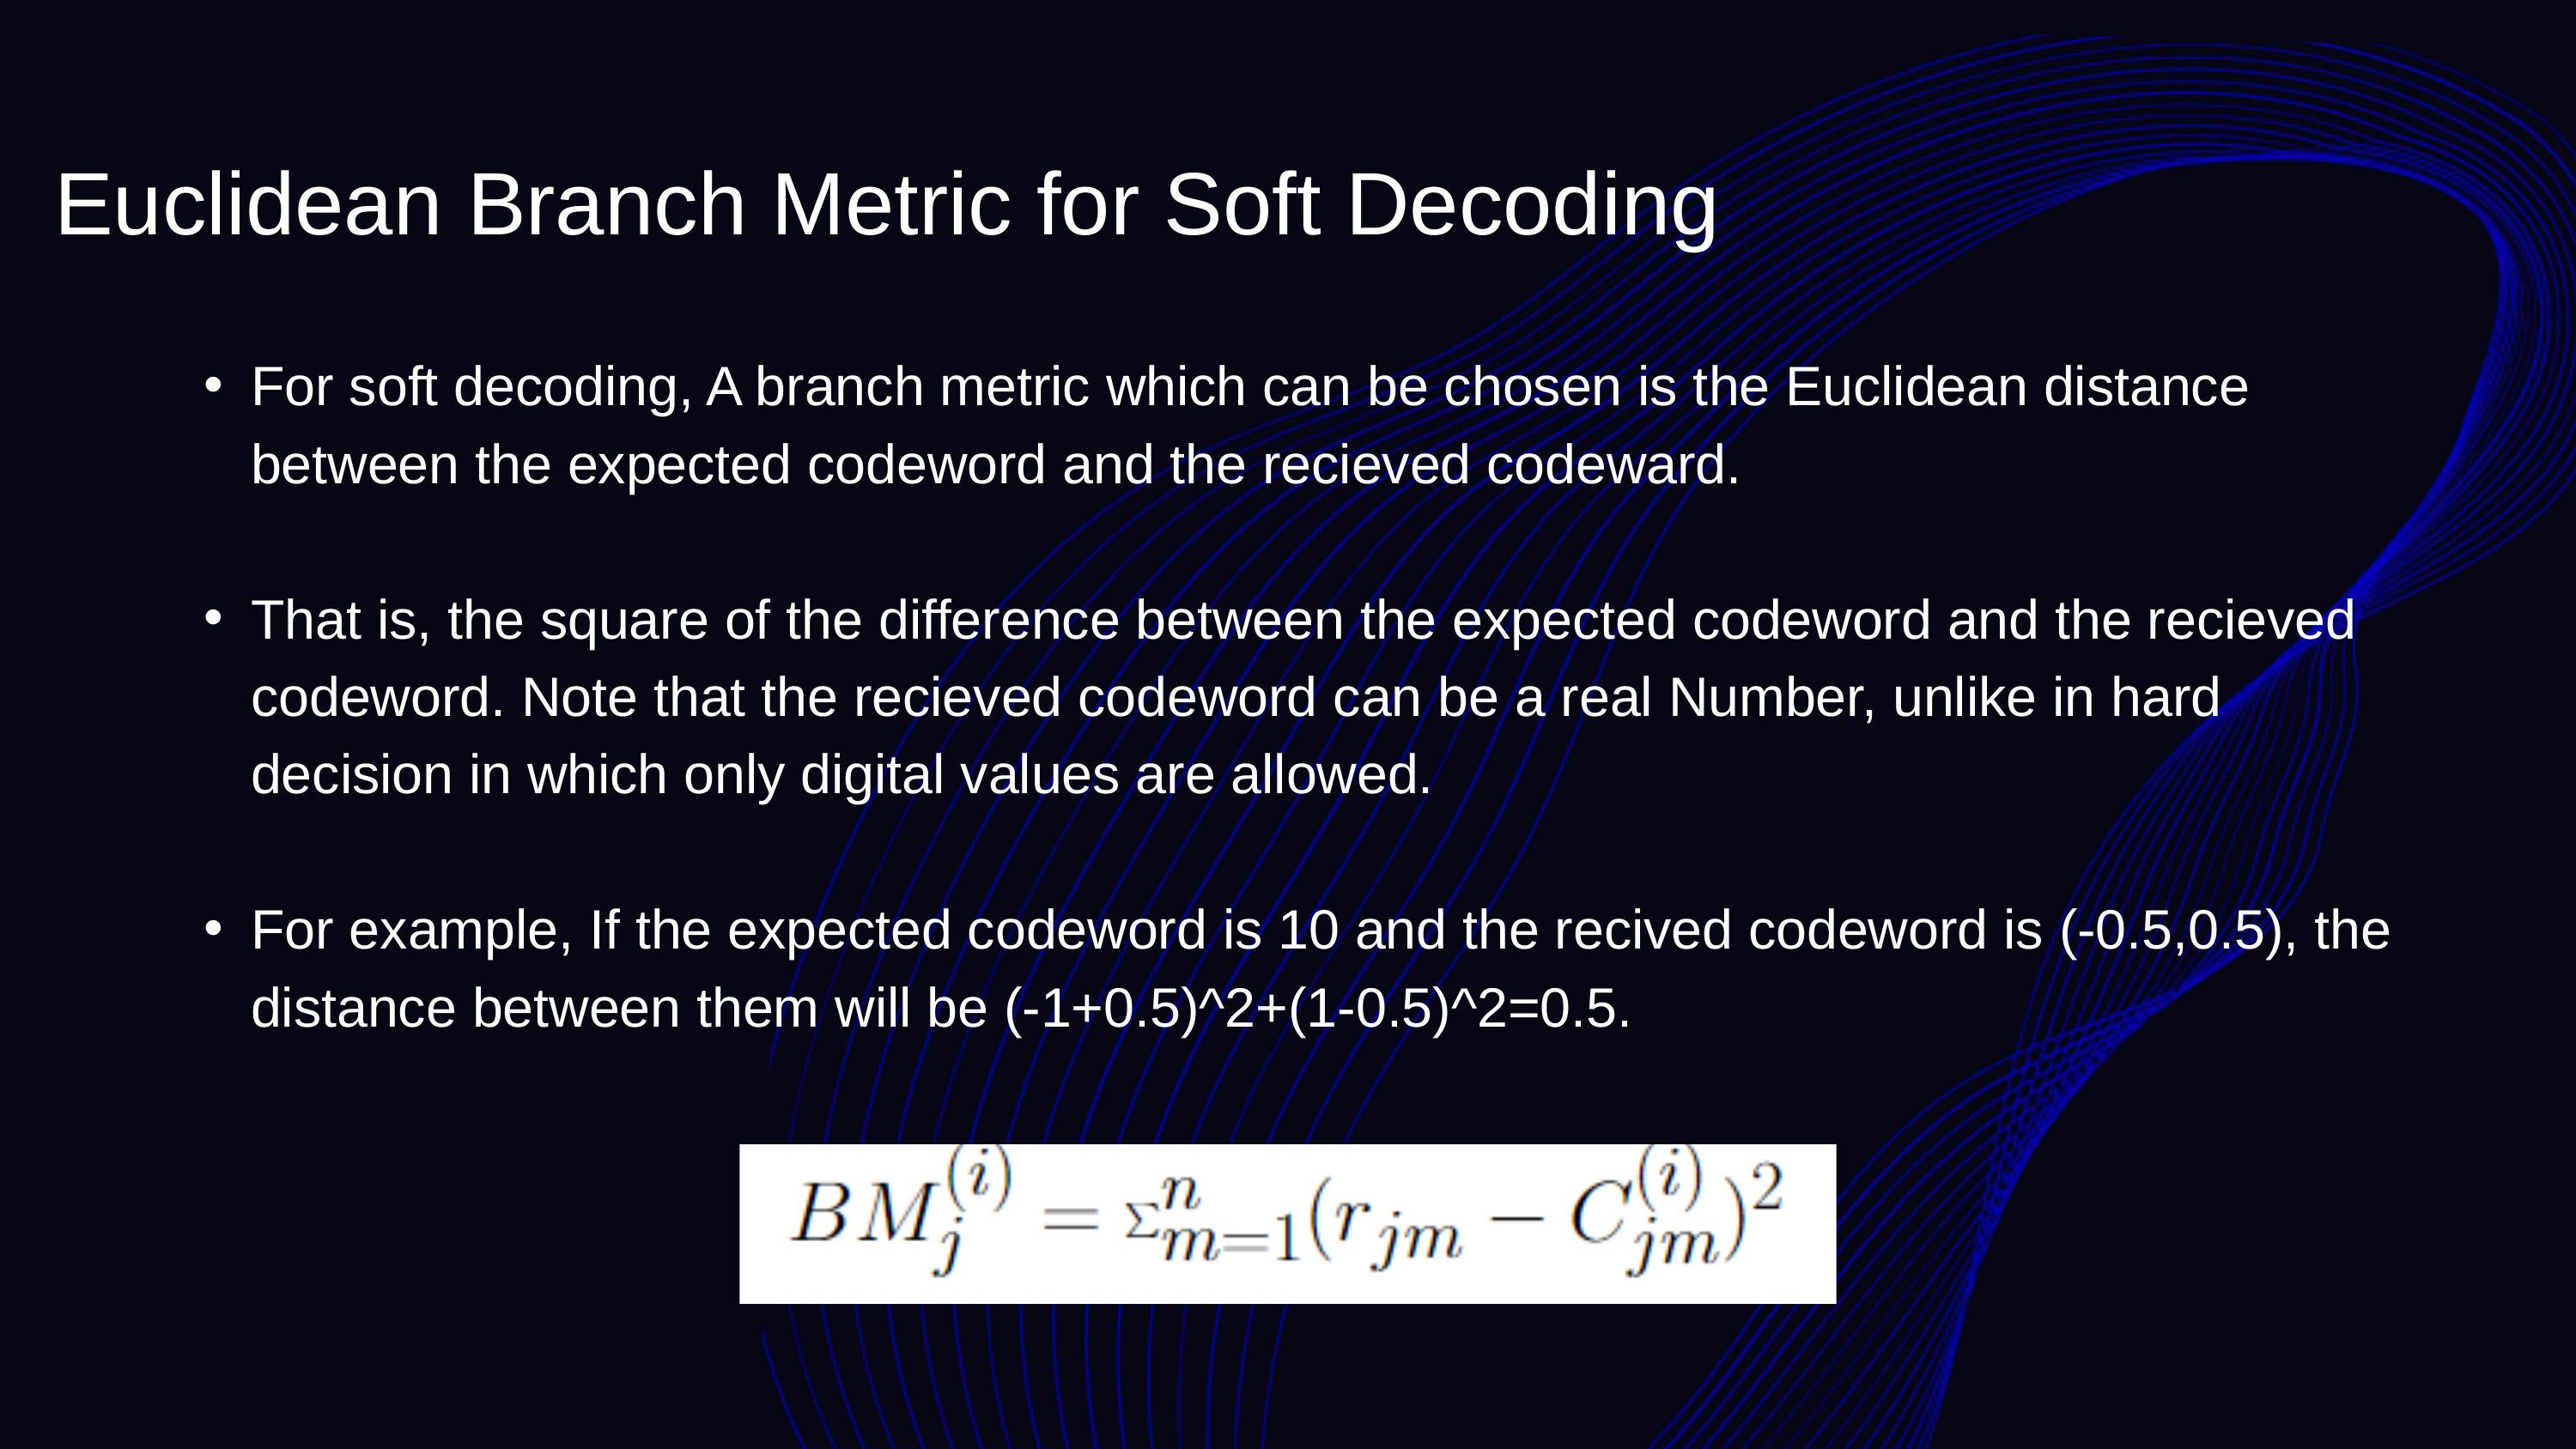

Euclidean Branch Metric for Soft Decoding
For soft decoding, A branch metric which can be chosen is the Euclidean distance between the expected codeword and the recieved codeward.

That is, the square of the difference between the expected codeword and the recieved codeword. Note that the recieved codeword can be a real Number, unlike in hard decision in which only digital values are allowed.

For example, If the expected codeword is 10 and the recived codeword is (-0.5,0.5), the distance between them will be (-1+0.5)^2+(1-0.5)^2=0.5.